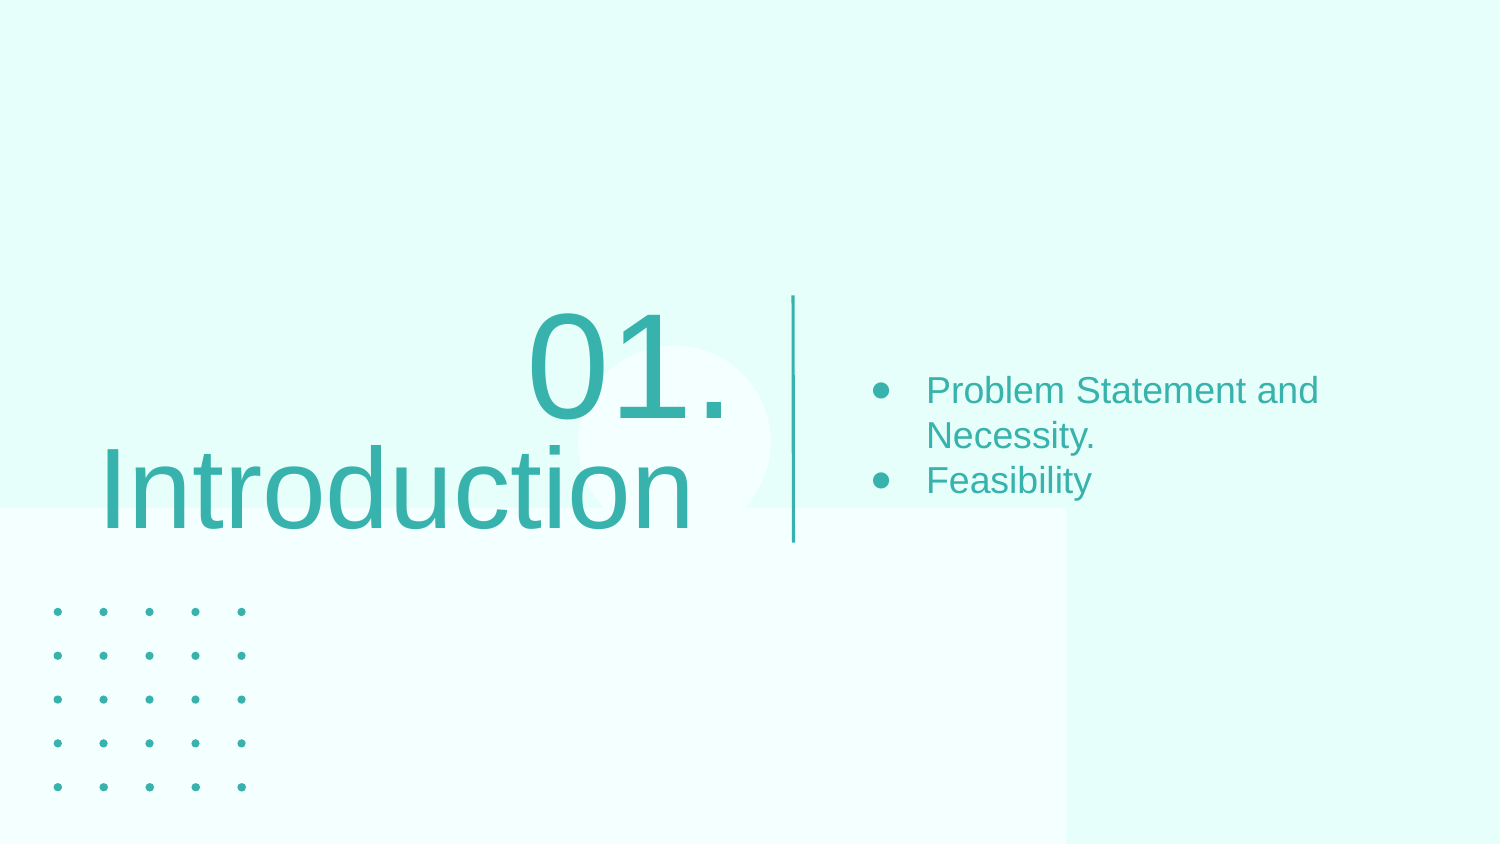

01.
# Introduction

Problem Statement and Necessity.
Feasibility